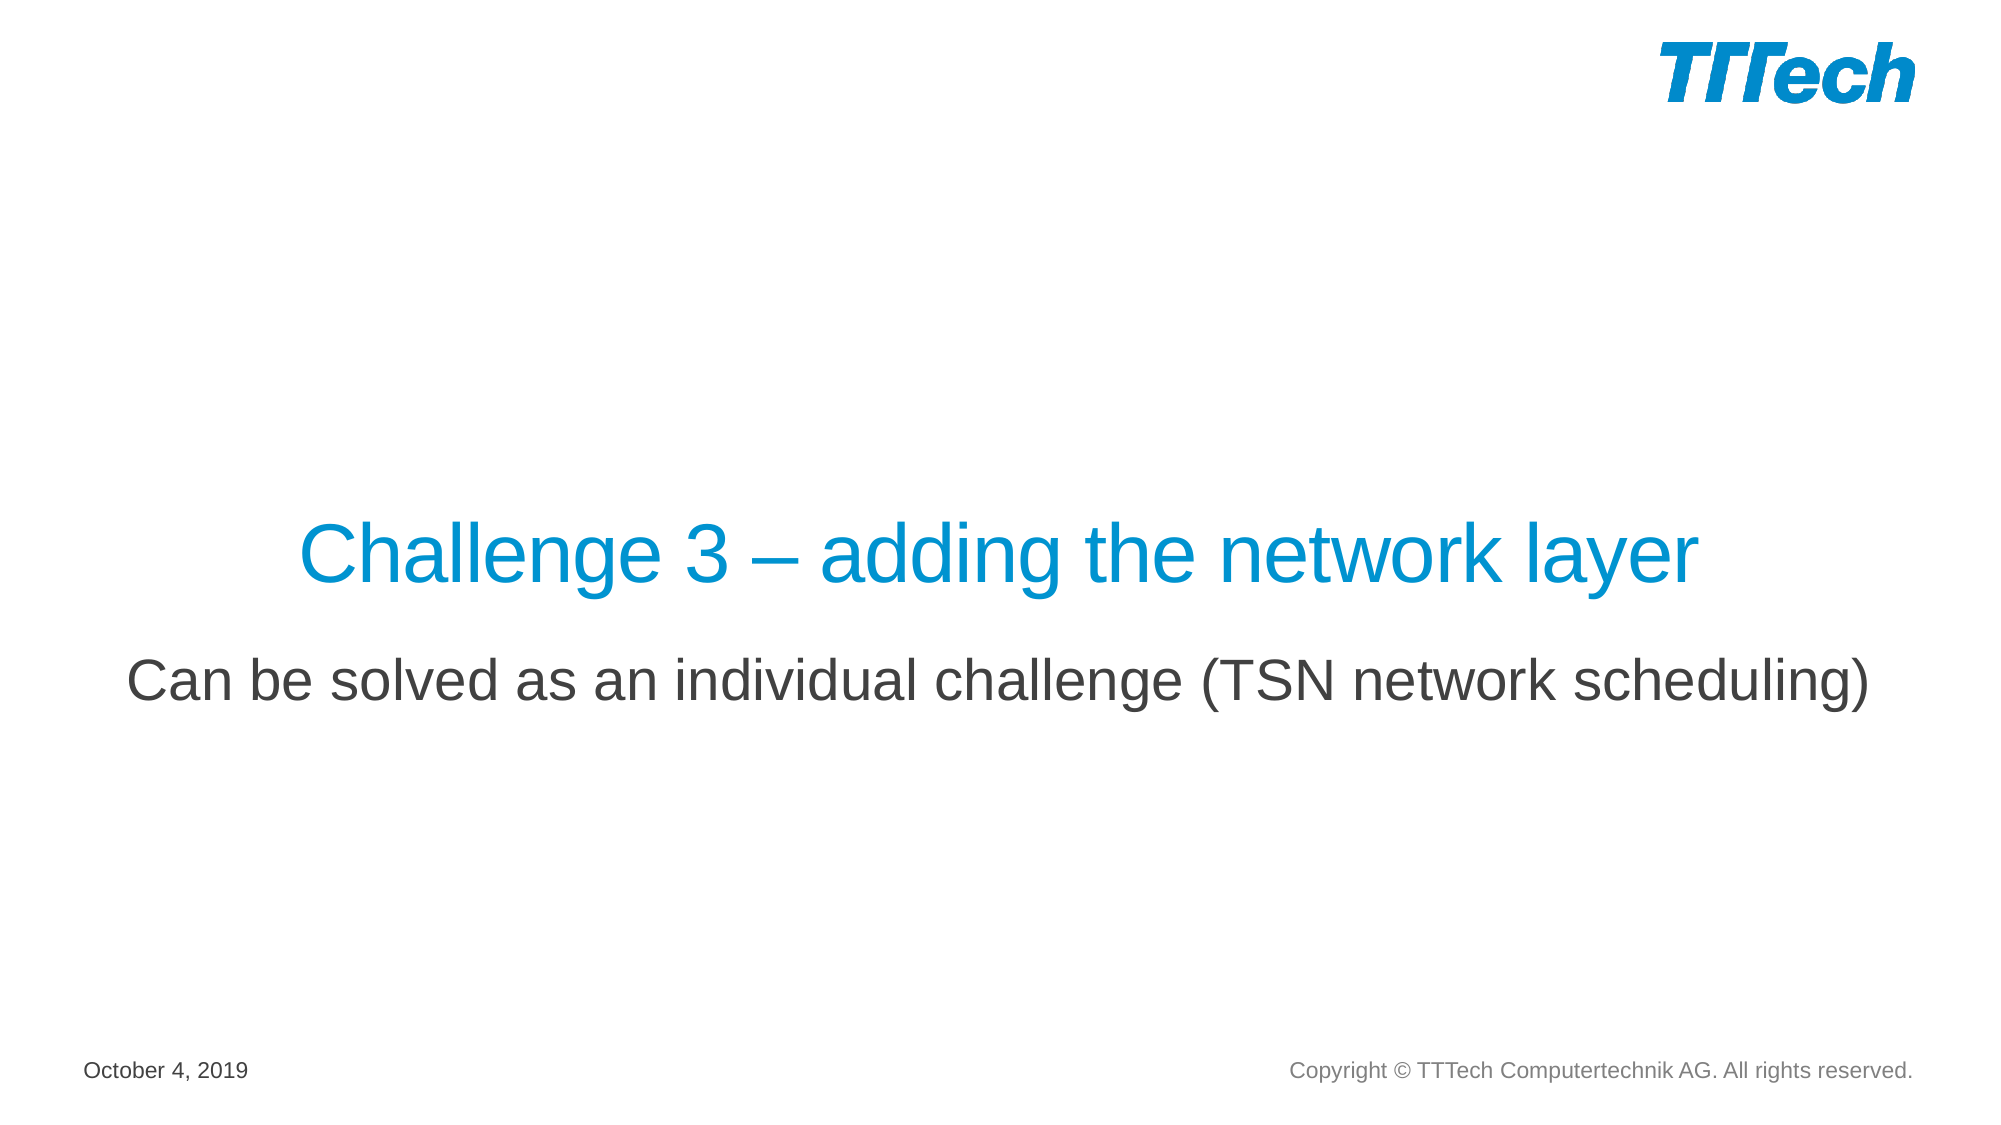

Challenge 3 – adding the network layer
Can be solved as an individual challenge (TSN network scheduling)
Copyright © TTTech Computertechnik AG. All rights reserved.
October 4, 2019